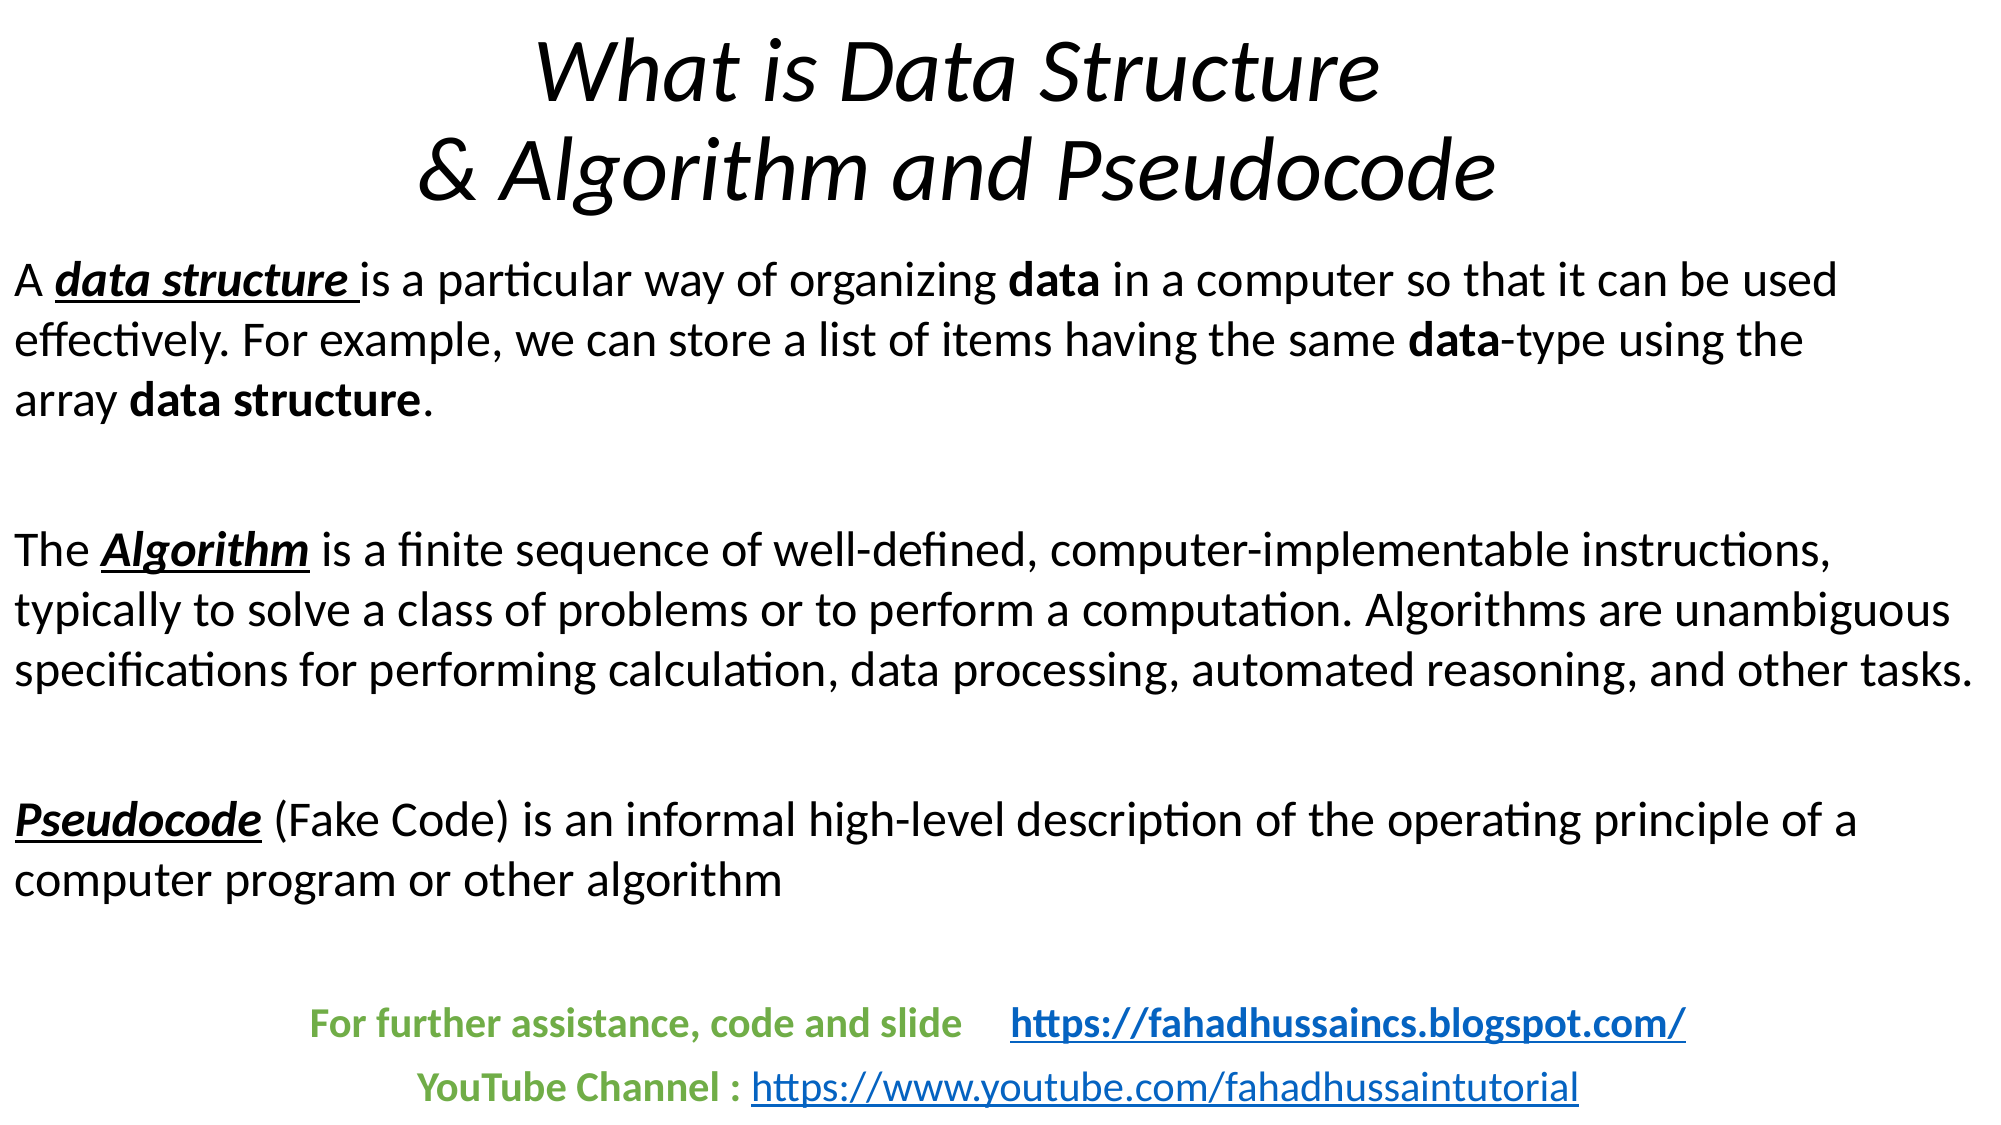

# What is Data Structure & Algorithm and Pseudocode
A data structure is a particular way of organizing data in a computer so that it can be used effectively. For example, we can store a list of items having the same data-type using the array data structure.

The Algorithm is a finite sequence of well-defined, computer-implementable instructions, typically to solve a class of problems or to perform a computation. Algorithms are unambiguous specifications for performing calculation, data processing, automated reasoning, and other tasks.

Pseudocode (Fake Code) is an informal high-level description of the operating principle of a computer program or other algorithm
For further assistance, code and slide     https://fahadhussaincs.blogspot.com/
YouTube Channel : https://www.youtube.com/fahadhussaintutorial